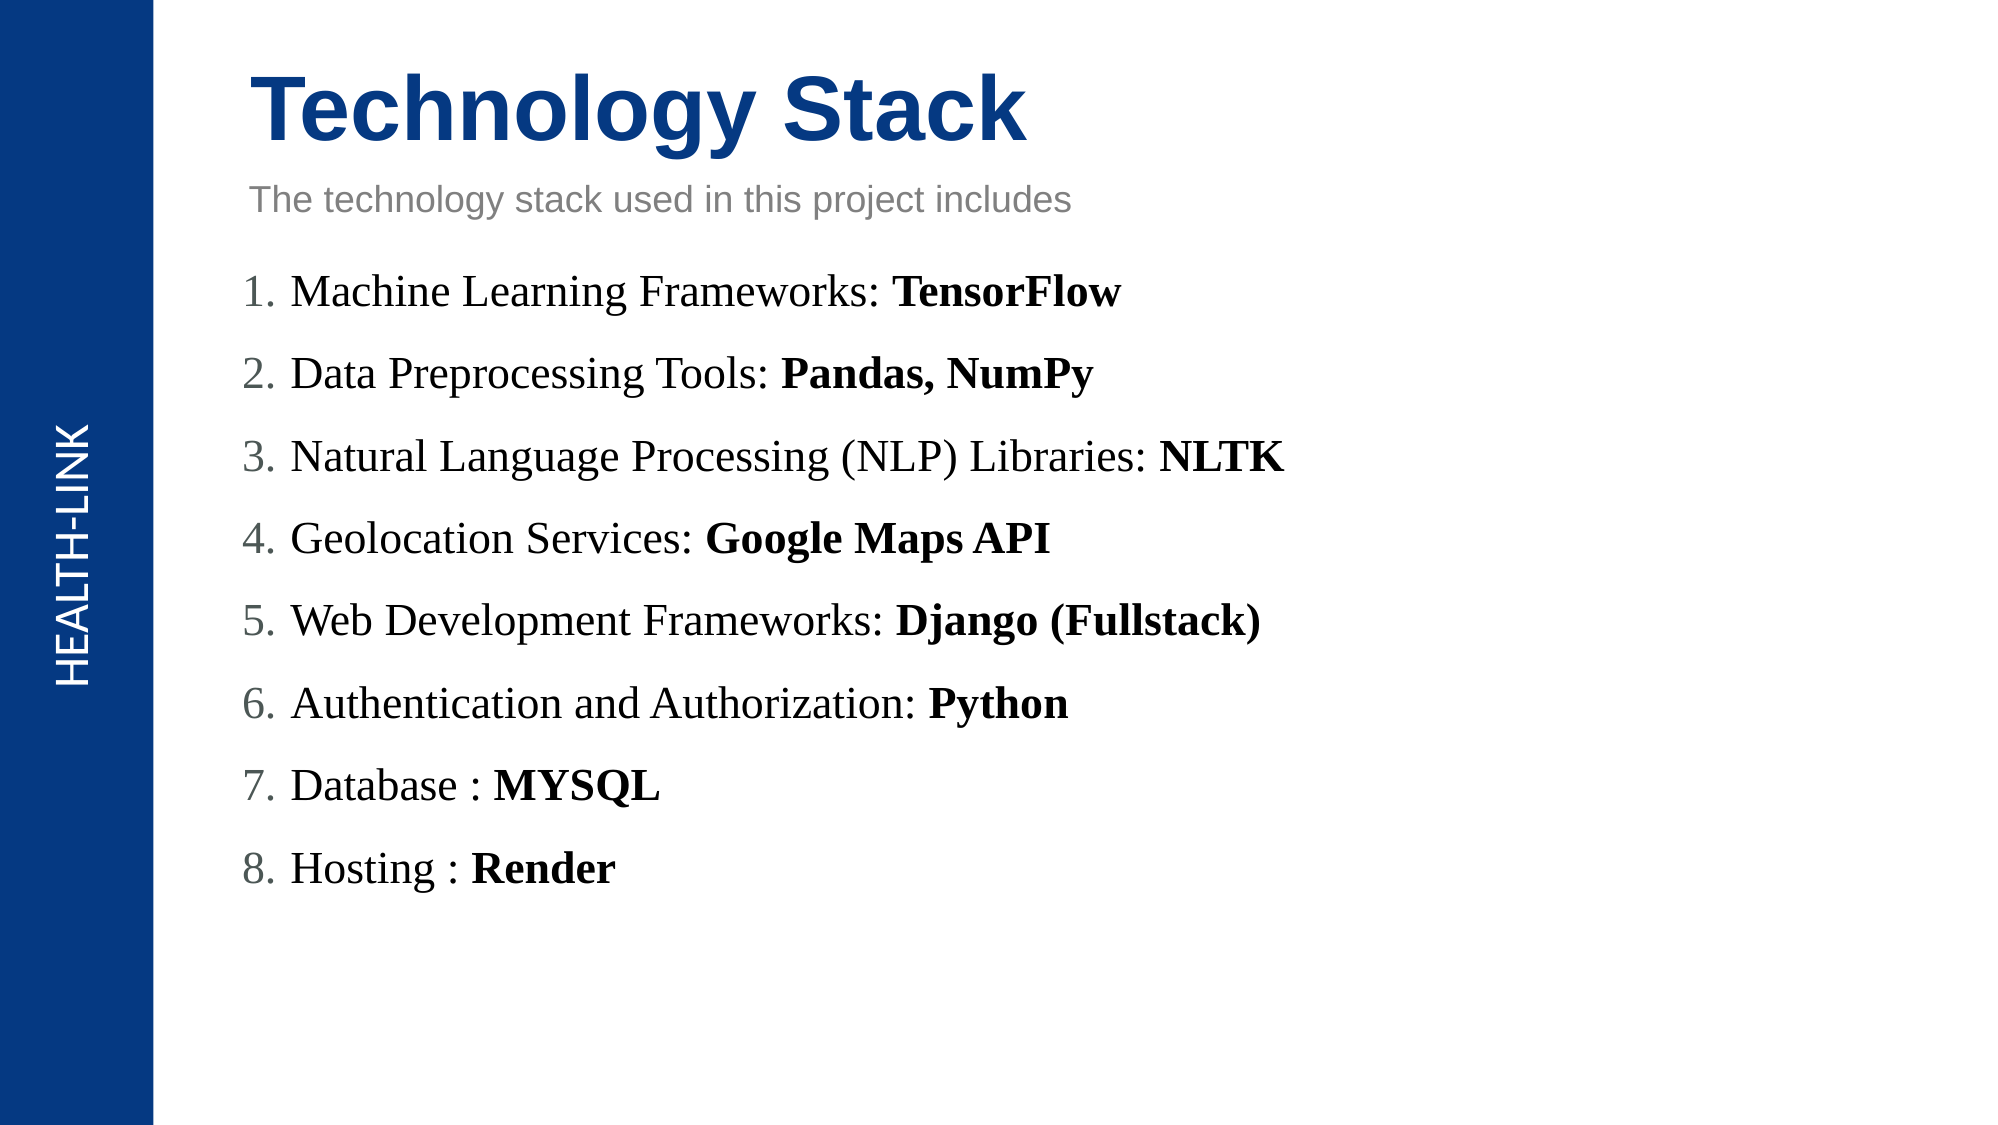

# Technology Stack
The technology stack used in this project includes
Machine Learning Frameworks: TensorFlow
Data Preprocessing Tools: Pandas, NumPy
Natural Language Processing (NLP) Libraries: NLTK
Geolocation Services: Google Maps API
Web Development Frameworks: Django (Fullstack)
Authentication and Authorization: Python
Database : MYSQL
Hosting : Render
HEALTH-LINK